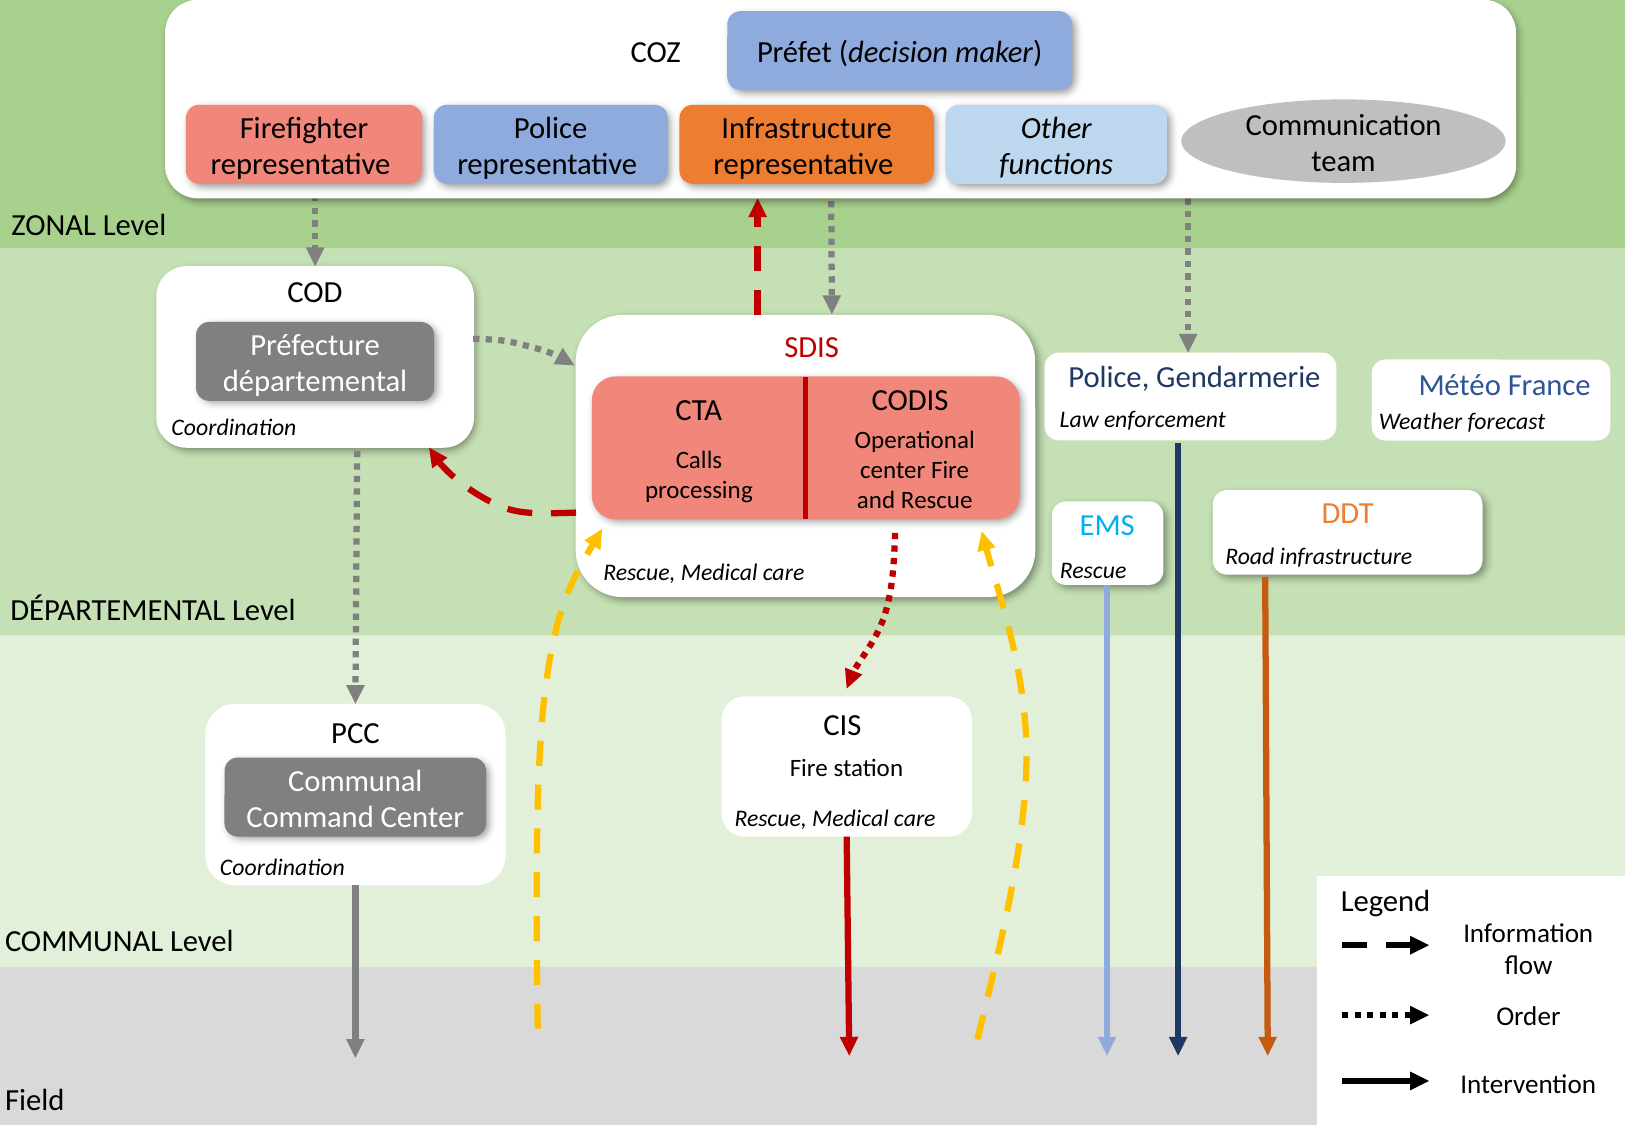

Préfet (decision maker)
COZ
Communication
team
Firefighter representative
Police representative
Infrastructure representative
Other
functions
ZONAL Level

COD

Préfecture départemental
Coordination

SDIS

Rescue, Medical care

Police, Gendarmerie

Law enforcement
Météo France

Weather forecast
CODIS
Operational center Fire and Rescue
CTA
Calls processing

DDT
Road infrastructure

EMS

Rescue
DÉPARTEMENTAL Level

Fire station
Rescue, Medical care
CIS

PCC
Communal Command Center
Coordination
Legend

Information
flow
Order
Intervention
COMMUNAL Level

Field